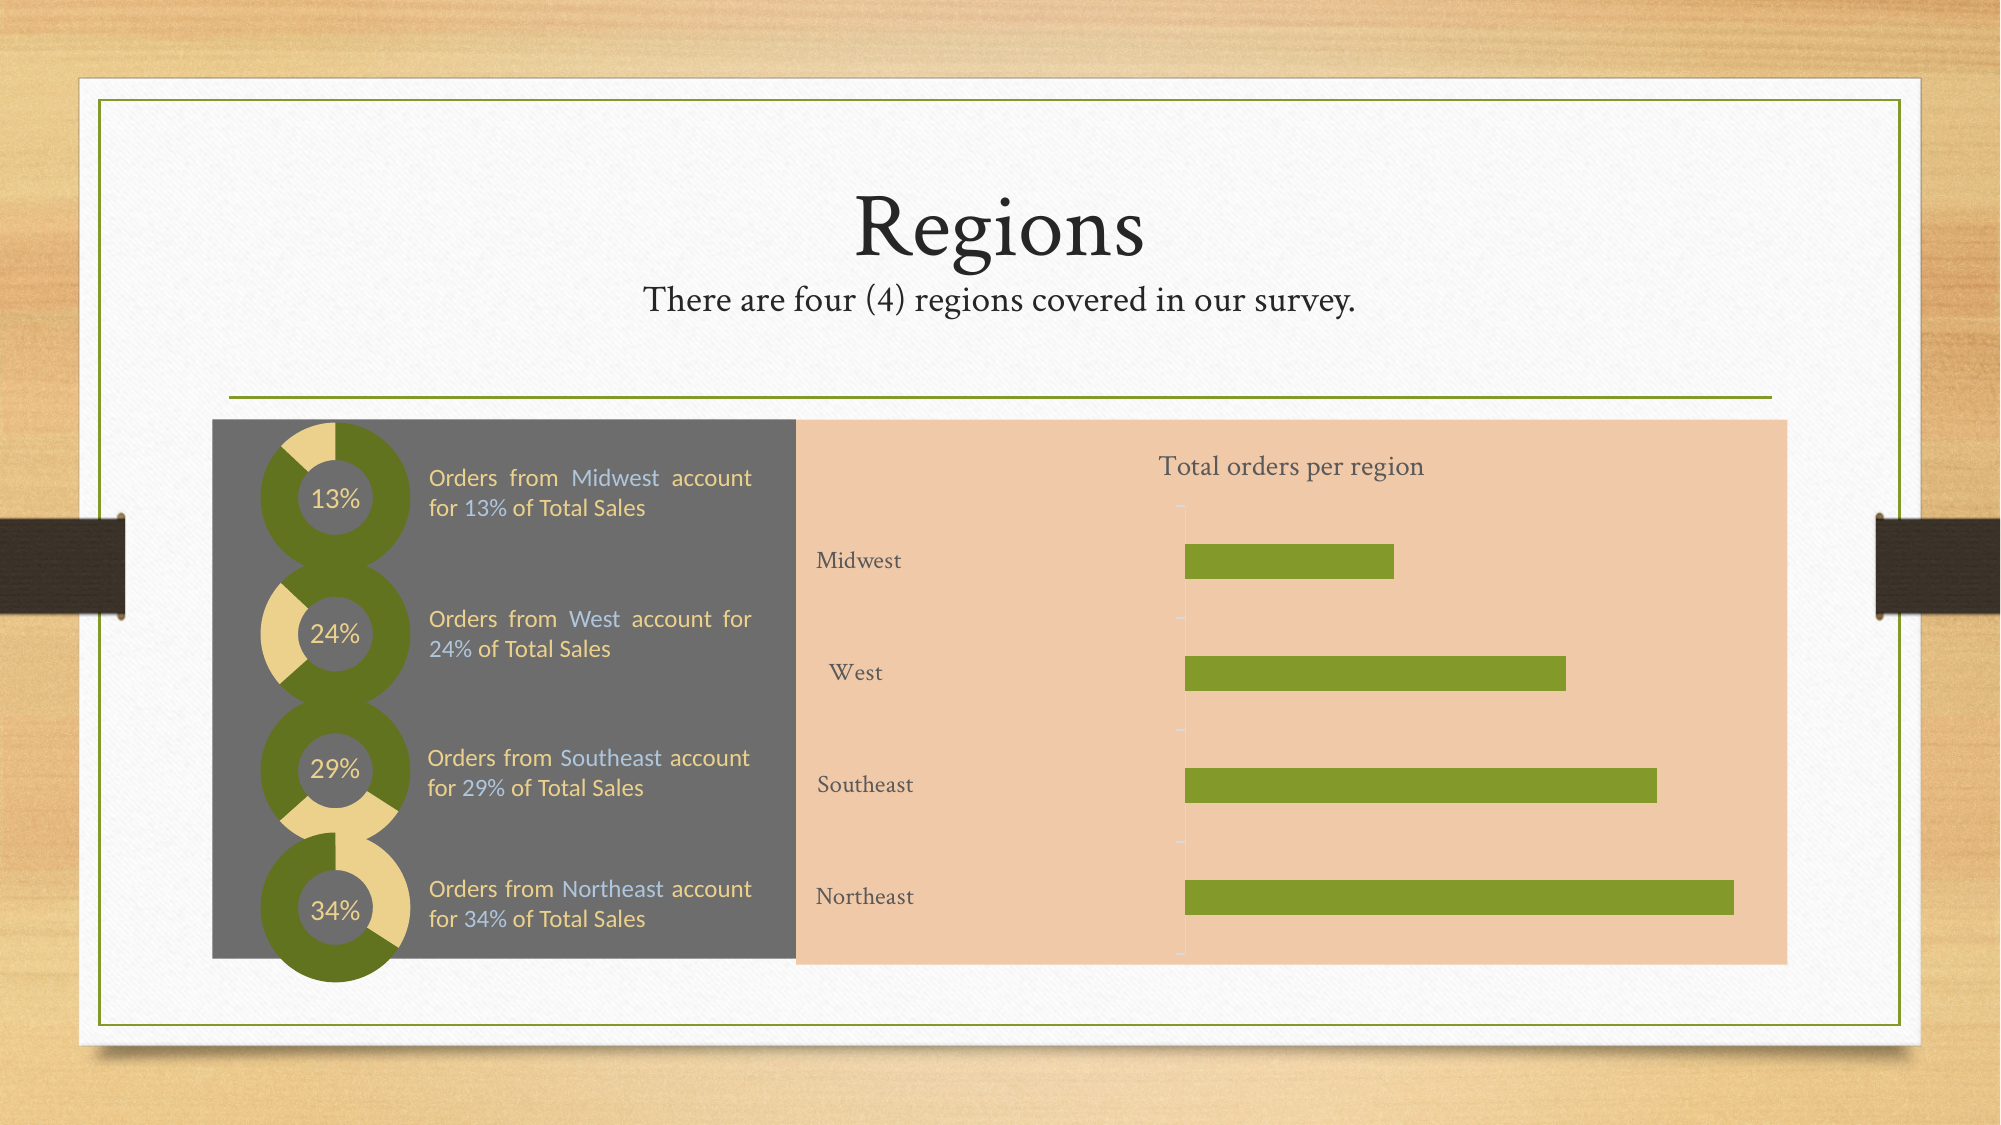

# Regions There are four (4) regions covered in our survey.

### Chart

| Category | Total |
|---|---|
| Northeast                                          | 2357.0 |
| Southeast                                          | 2024.0 |
| West                                               | 1634.0 |
| Midwest                                            | 897.0 |

### Chart: Total orders per region

| Category | Total |
|---|---|
| Northeast                                          | 2357.0 |
| Southeast                                          | 2024.0 |
| West                                               | 1634.0 |
| Midwest                                            | 897.0 |
Orders from Midwest account for 13% of Total Sales
13%

### Chart

| Category | Total |
|---|---|
| Northeast                                          | 2357.0 |
| Southeast                                          | 2024.0 |
| West                                               | 1634.0 |
| Midwest                                            | 897.0 |
Orders from West account for 24% of Total Sales
24%

### Chart

| Category | Total |
|---|---|
| Northeast                                          | 2357.0 |
| Southeast                                          | 2024.0 |
| West                                               | 1634.0 |
| Midwest                                            | 897.0 |
Orders from Southeast account for 29% of Total Sales
29%

### Chart

| Category | Total |
|---|---|
| Northeast                                          | 2357.0 |
| Southeast                                          | 2024.0 |
| West                                               | 1634.0 |
| Midwest                                            | 897.0 |
Orders from Northeast account for 34% of Total Sales
34%